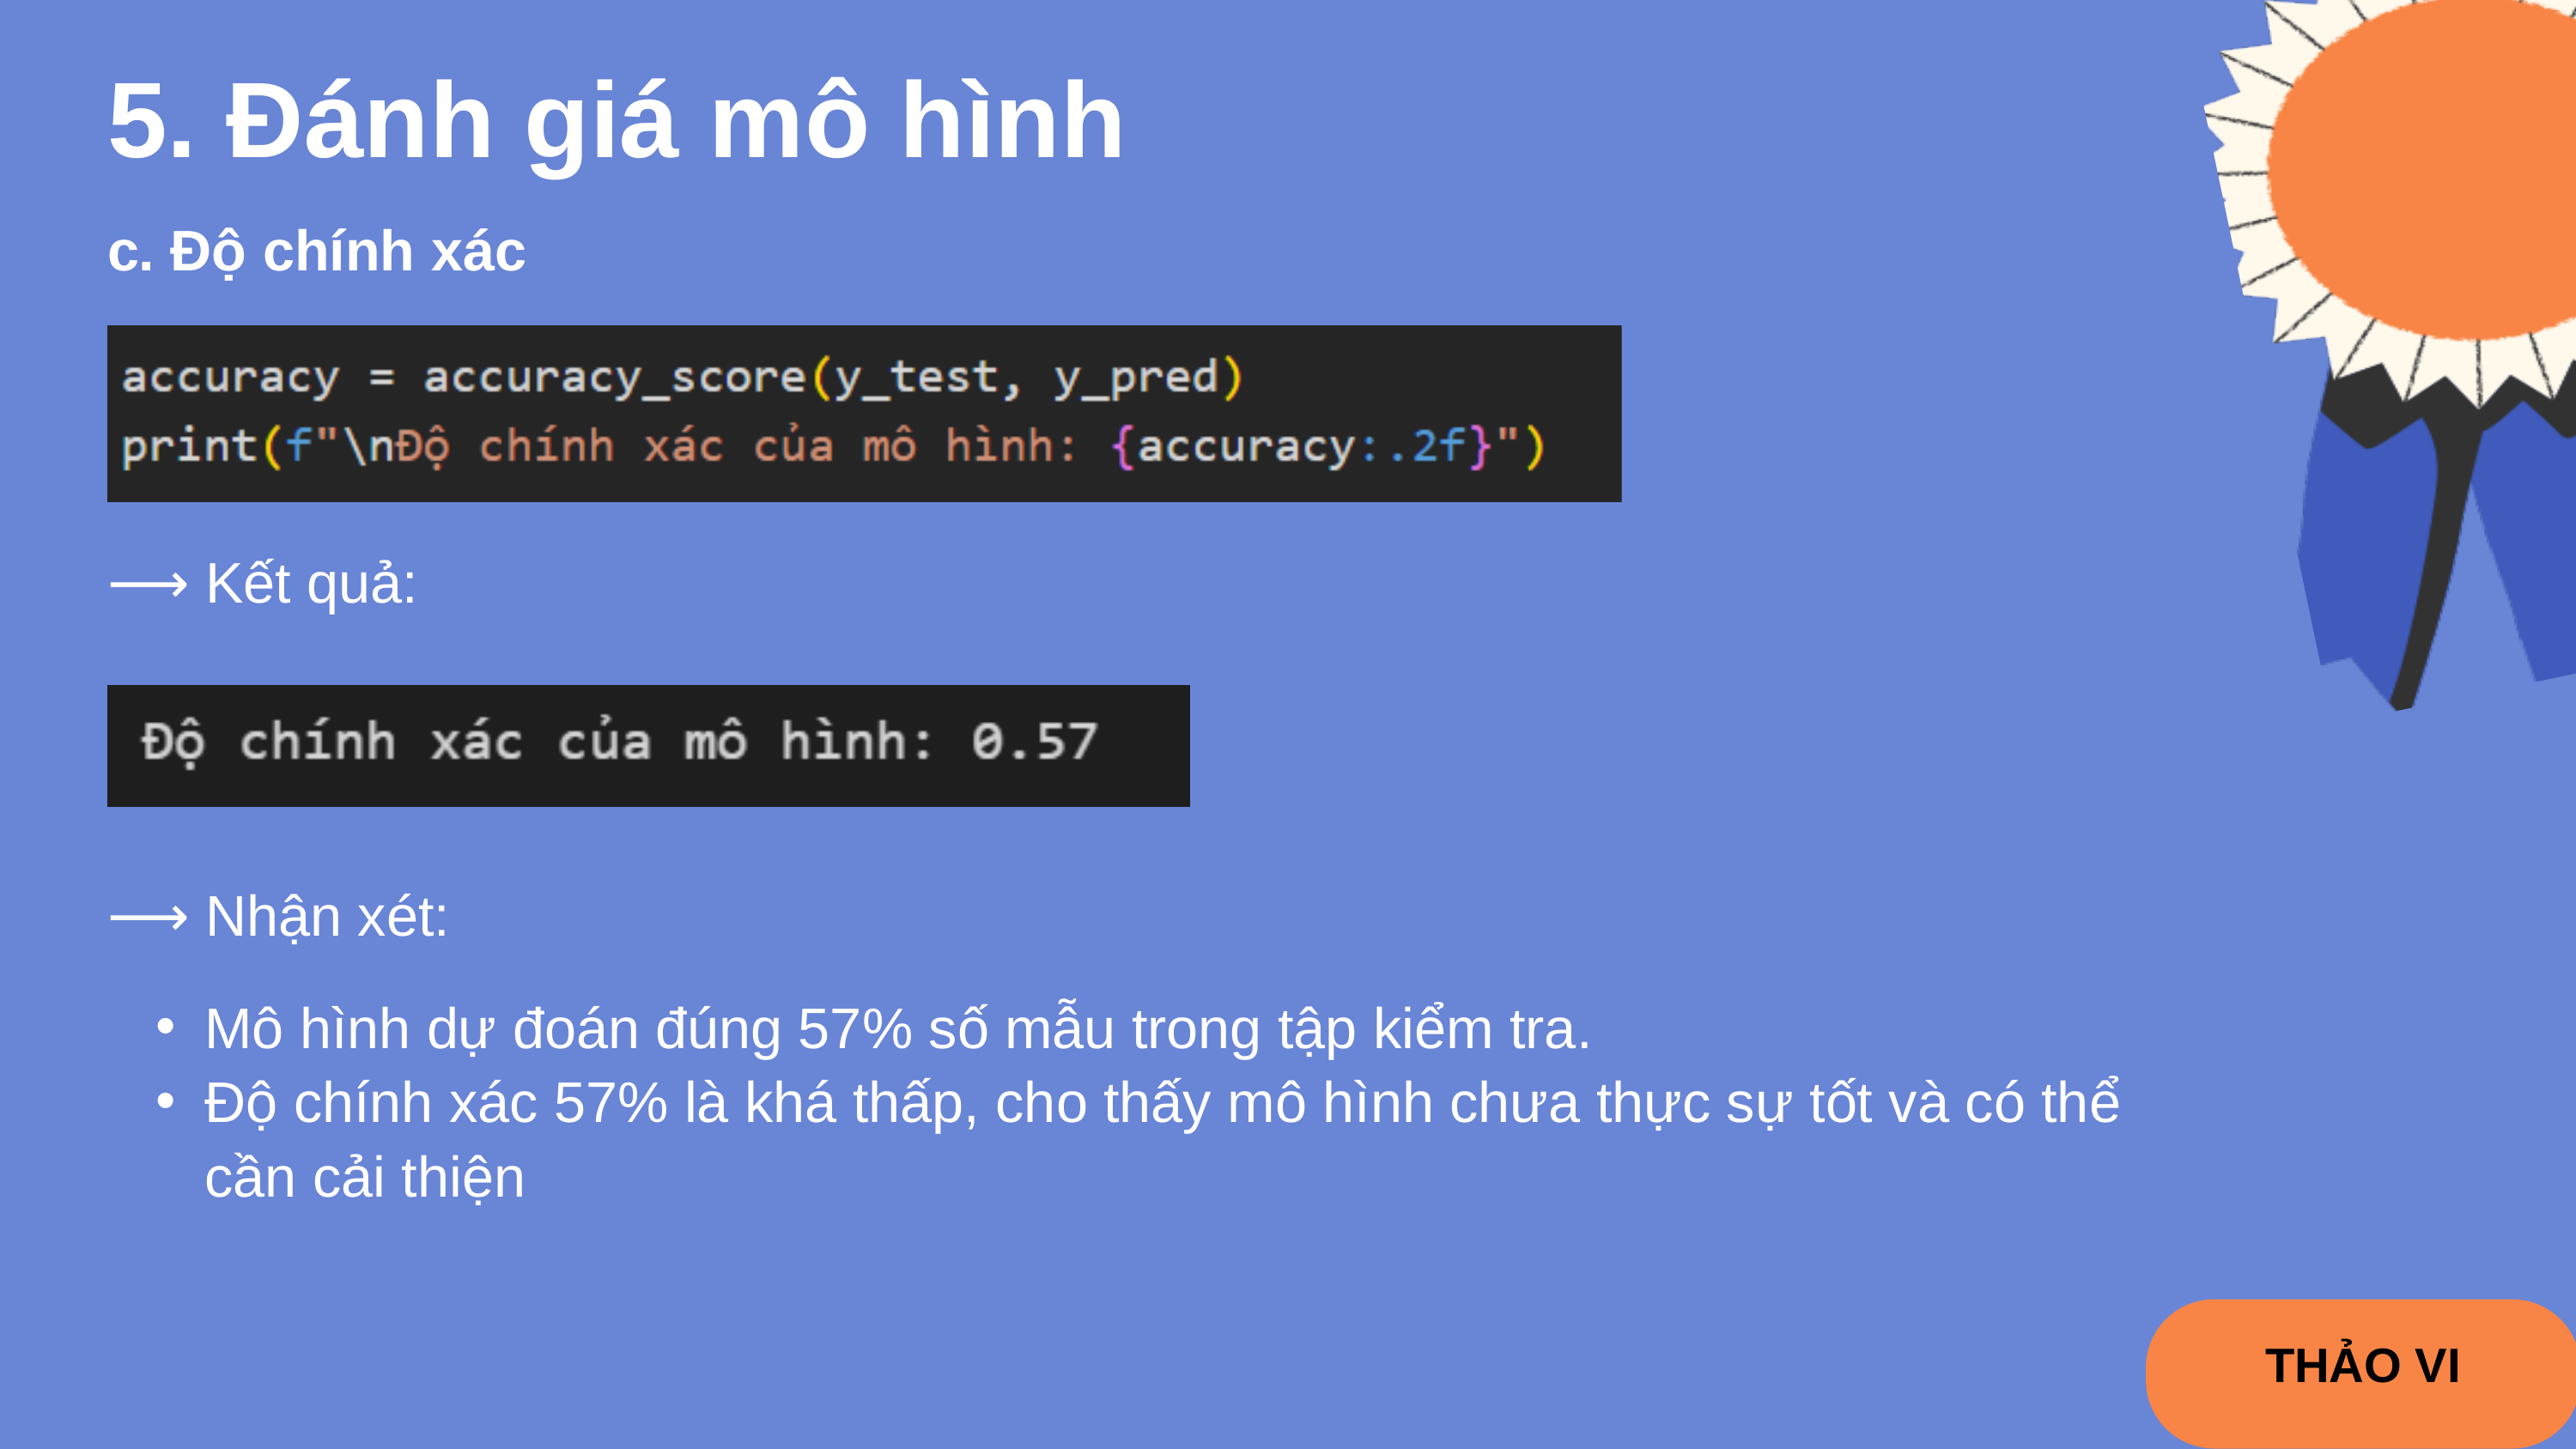

5. Đánh giá mô hình
c. Độ chính xác

⟶ Kết quả:

⟶ Nhận xét:
Mô hình dự đoán đúng 57% số mẫu trong tập kiểm tra.
Độ chính xác 57% là khá thấp, cho thấy mô hình chưa thực sự tốt và có thể cần cải thiện

THẢO VI